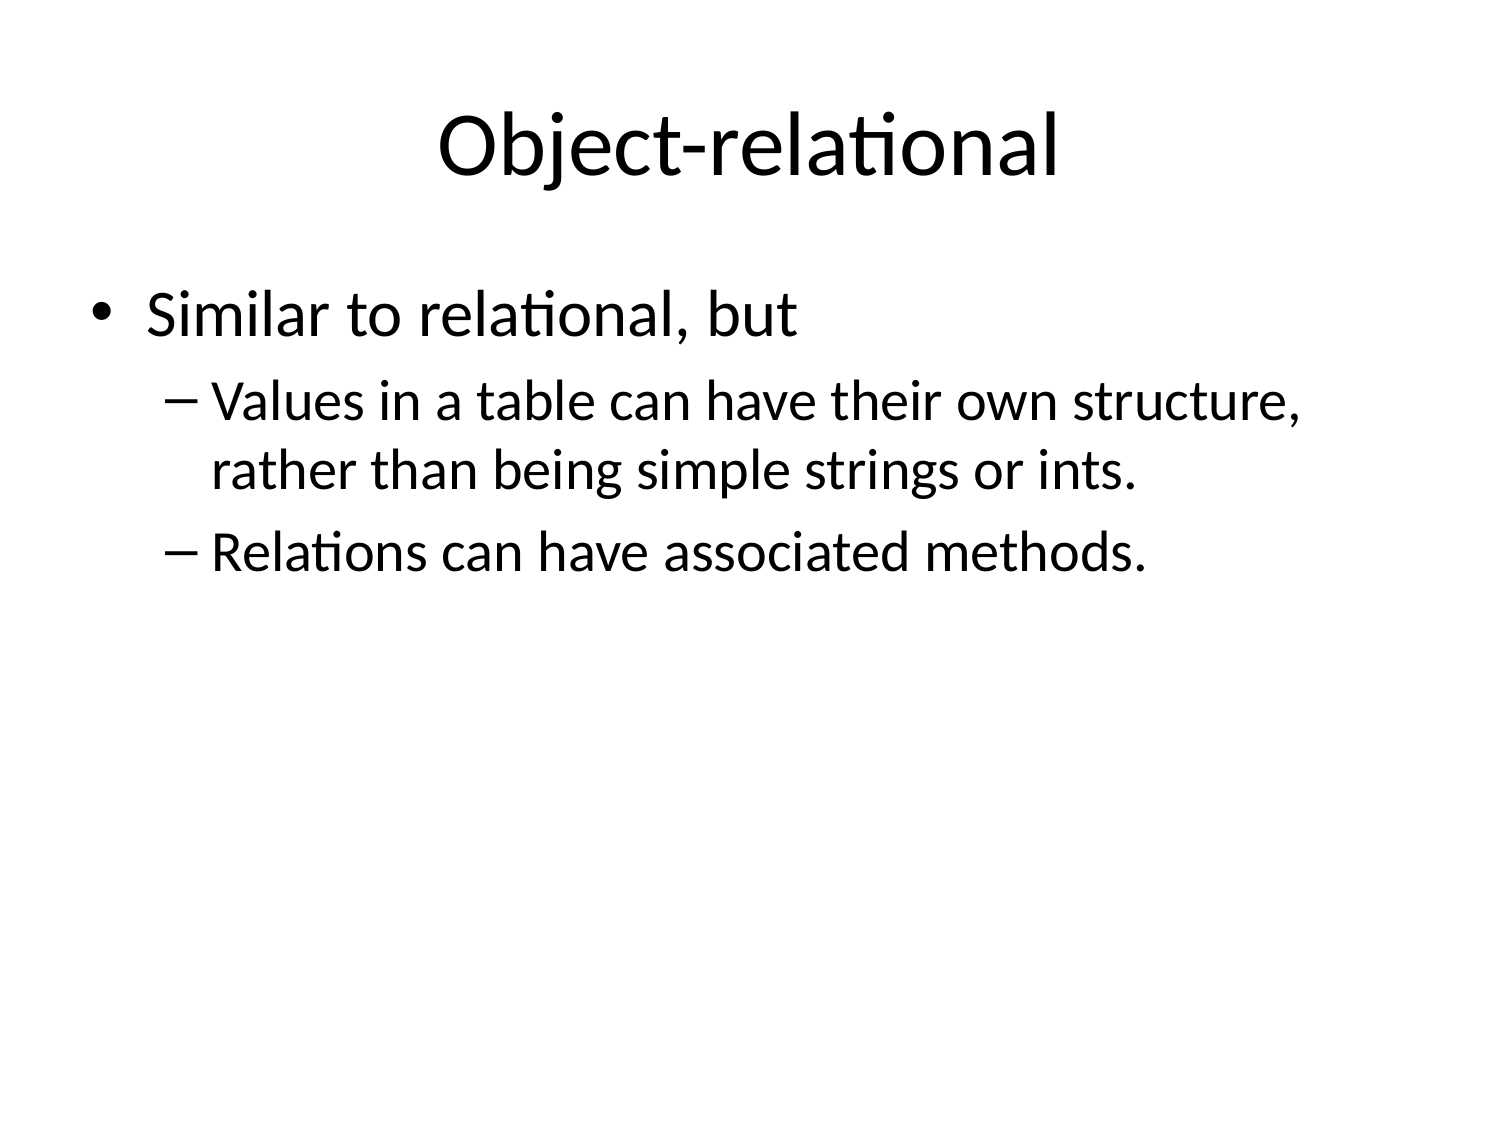

# Object-relational
Similar to relational, but
Values in a table can have their own structure, rather than being simple strings or ints.
Relations can have associated methods.